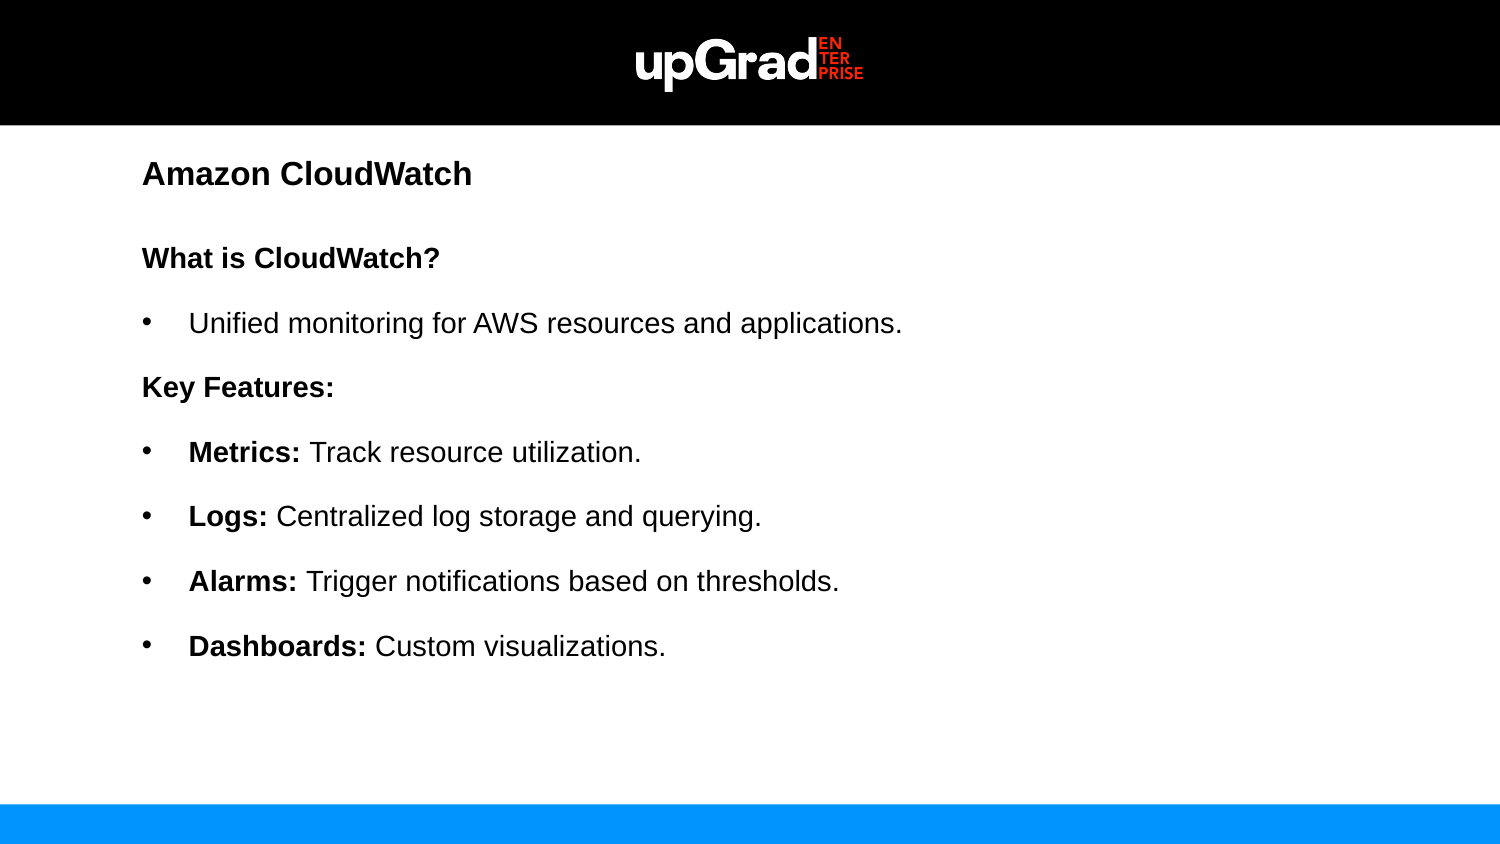

Amazon CloudWatch
What is CloudWatch?
Unified monitoring for AWS resources and applications.
Key Features:
Metrics: Track resource utilization.
Logs: Centralized log storage and querying.
Alarms: Trigger notifications based on thresholds.
Dashboards: Custom visualizations.